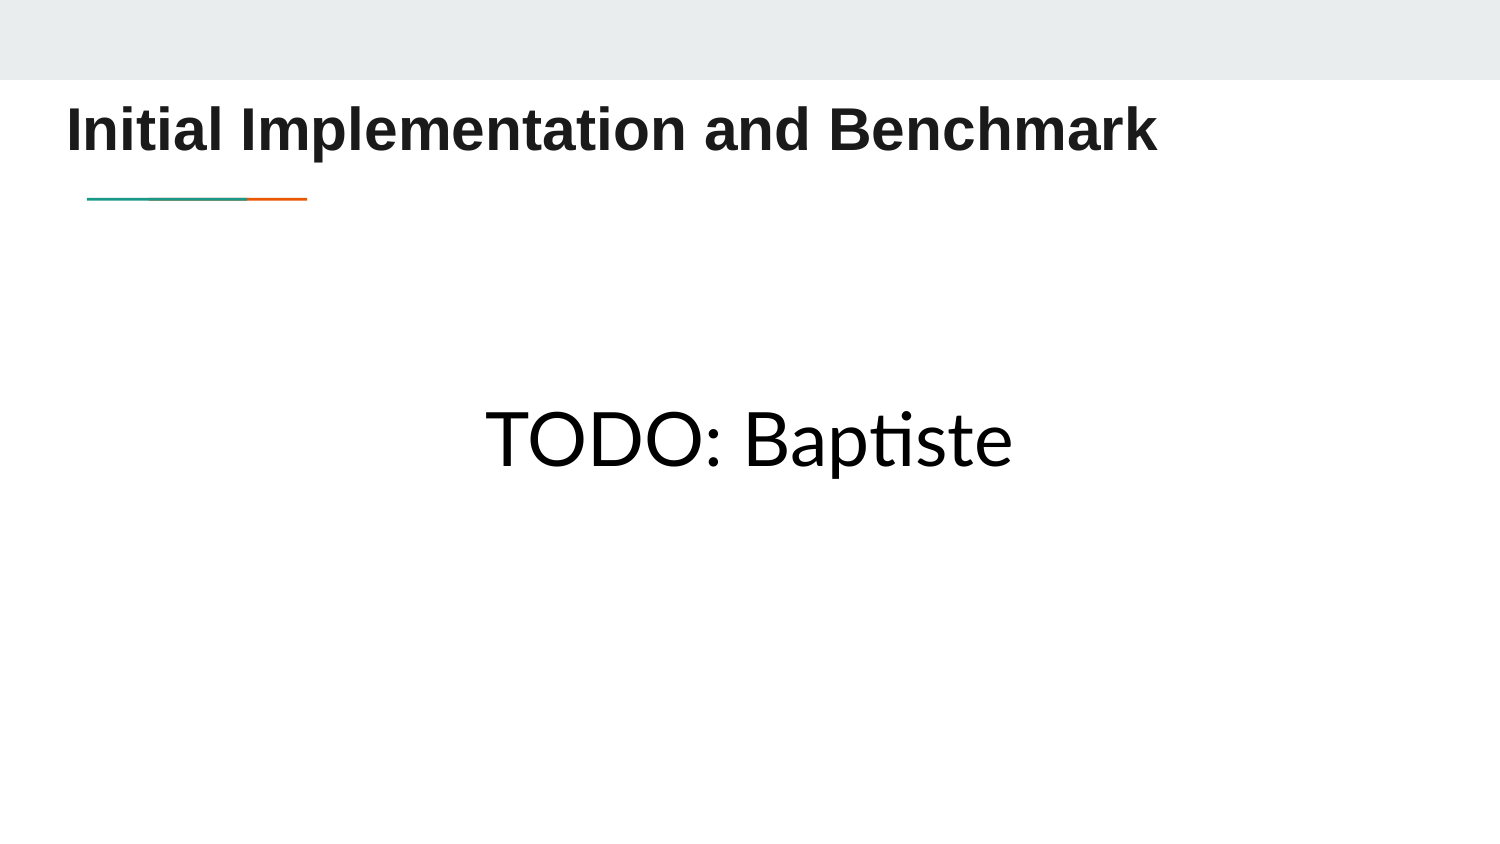

# Initial Implementation and Benchmark
TODO: Baptiste